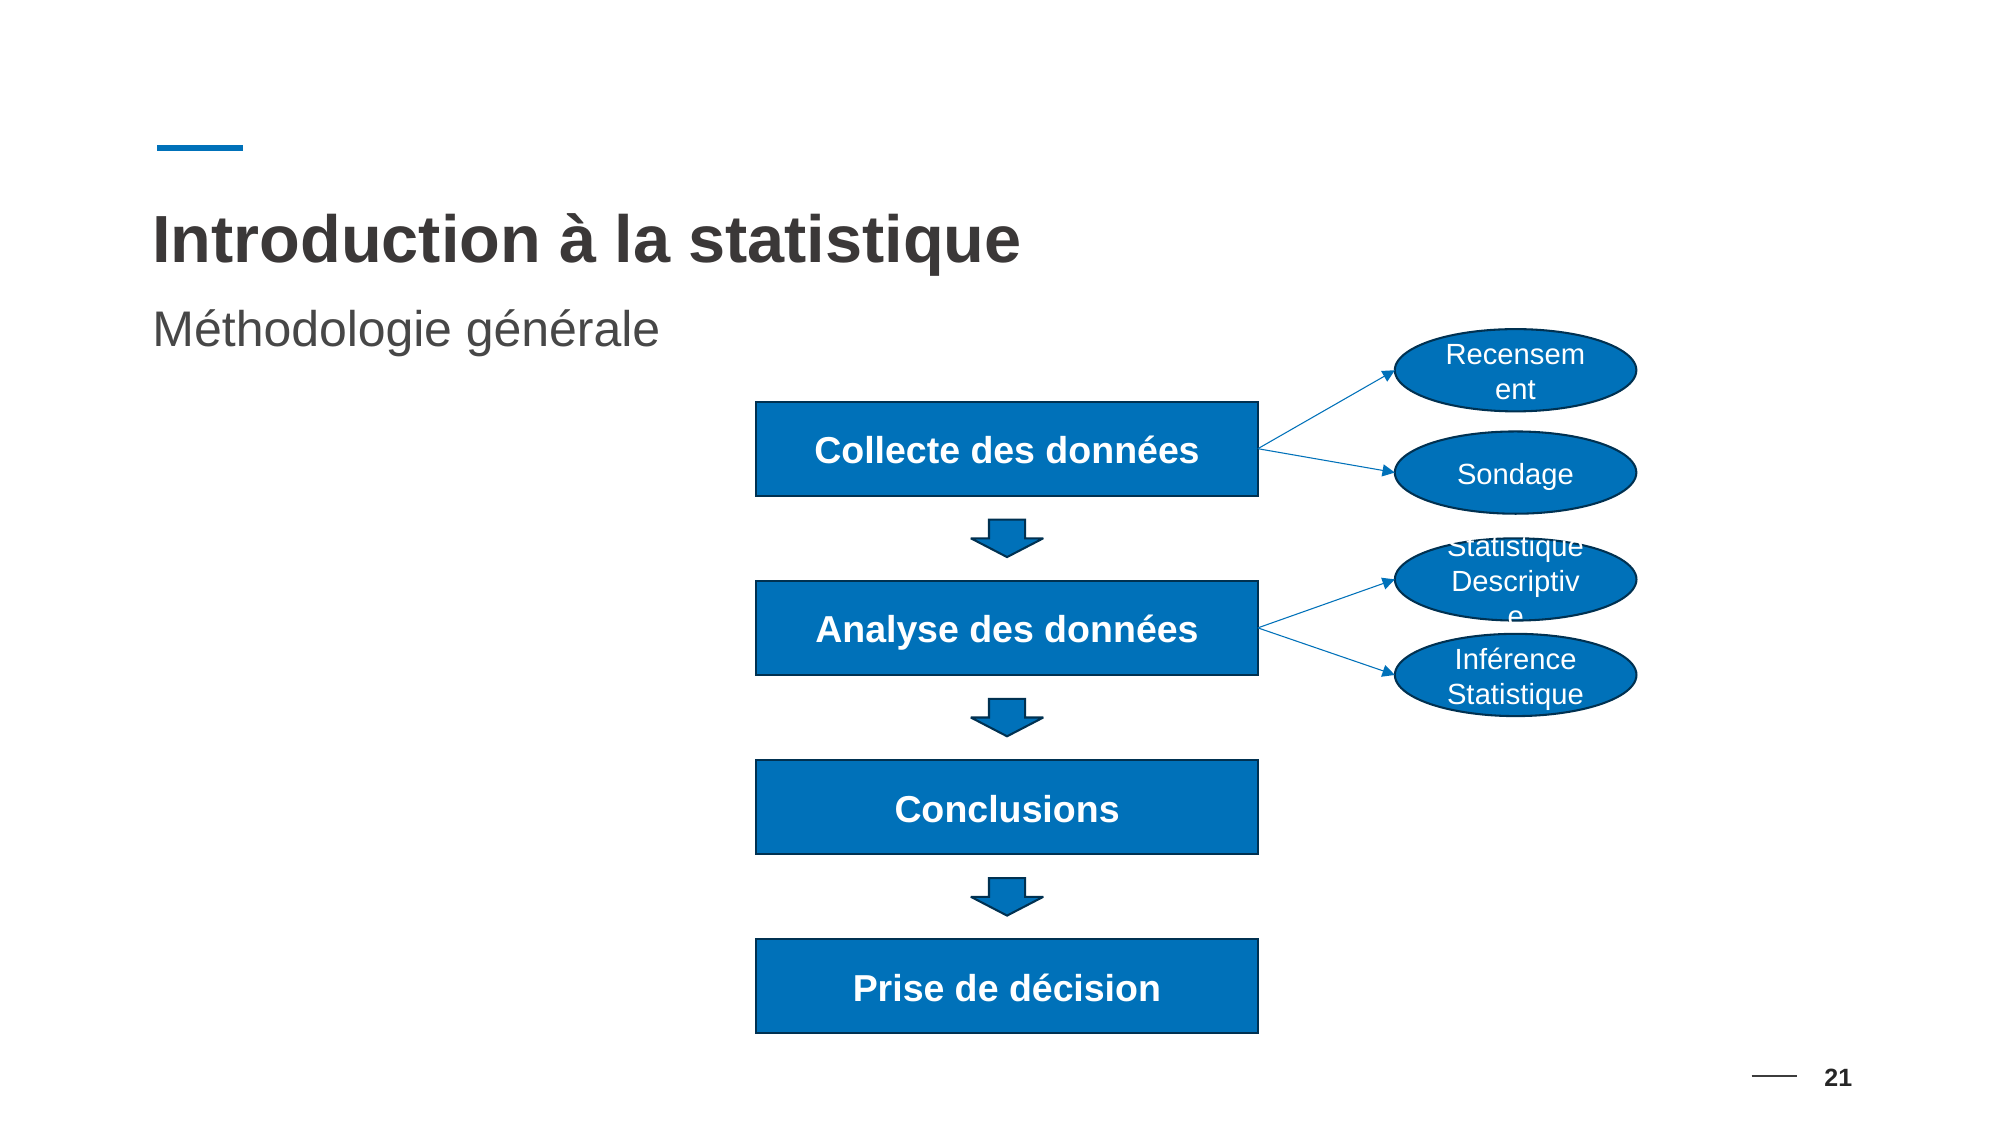

# Introduction à la statistique
Méthodologie générale
Recensement
Collecte des données

Analyse des données

Conclusions

Prise de décision
Sondage
Statistique Descriptive
Inférence Statistique
21